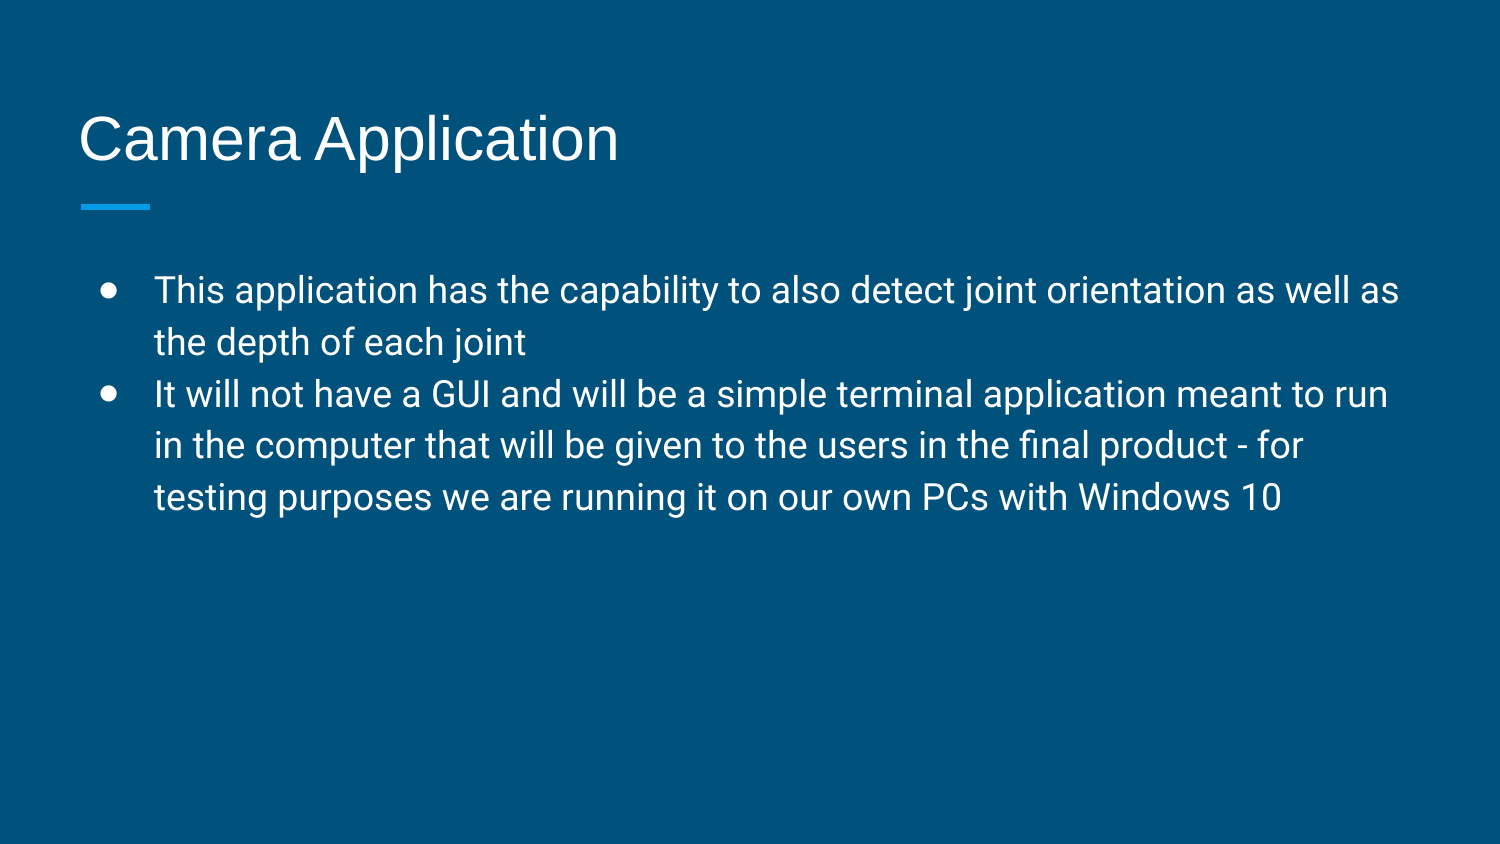

# Camera Application
This application has the capability to also detect joint orientation as well as the depth of each joint
It will not have a GUI and will be a simple terminal application meant to run in the computer that will be given to the users in the final product - for testing purposes we are running it on our own PCs with Windows 10